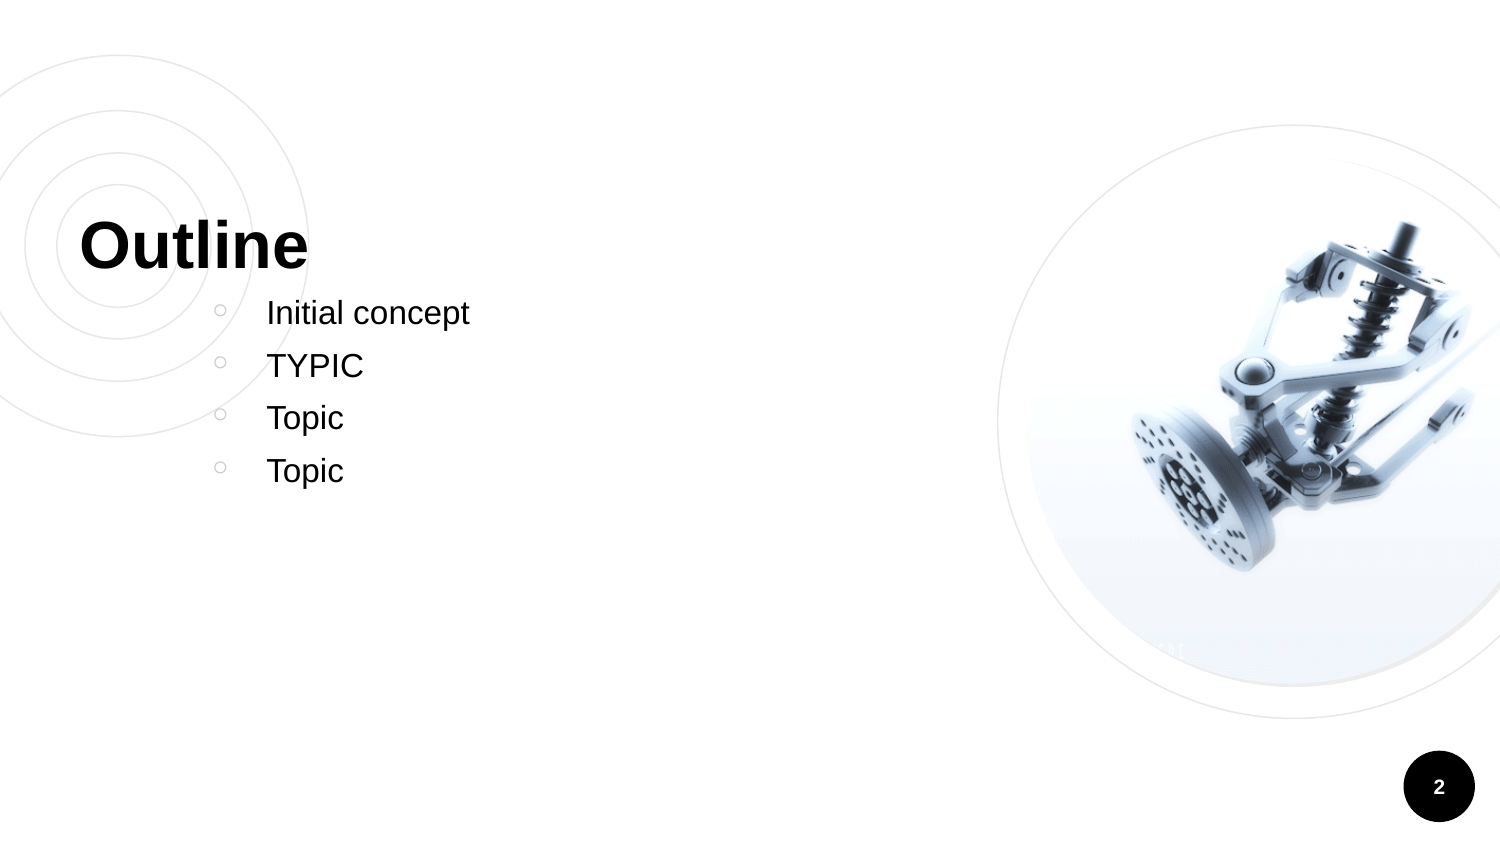

# Outline
Initial concept
TYPIC
Topic
Topic
2